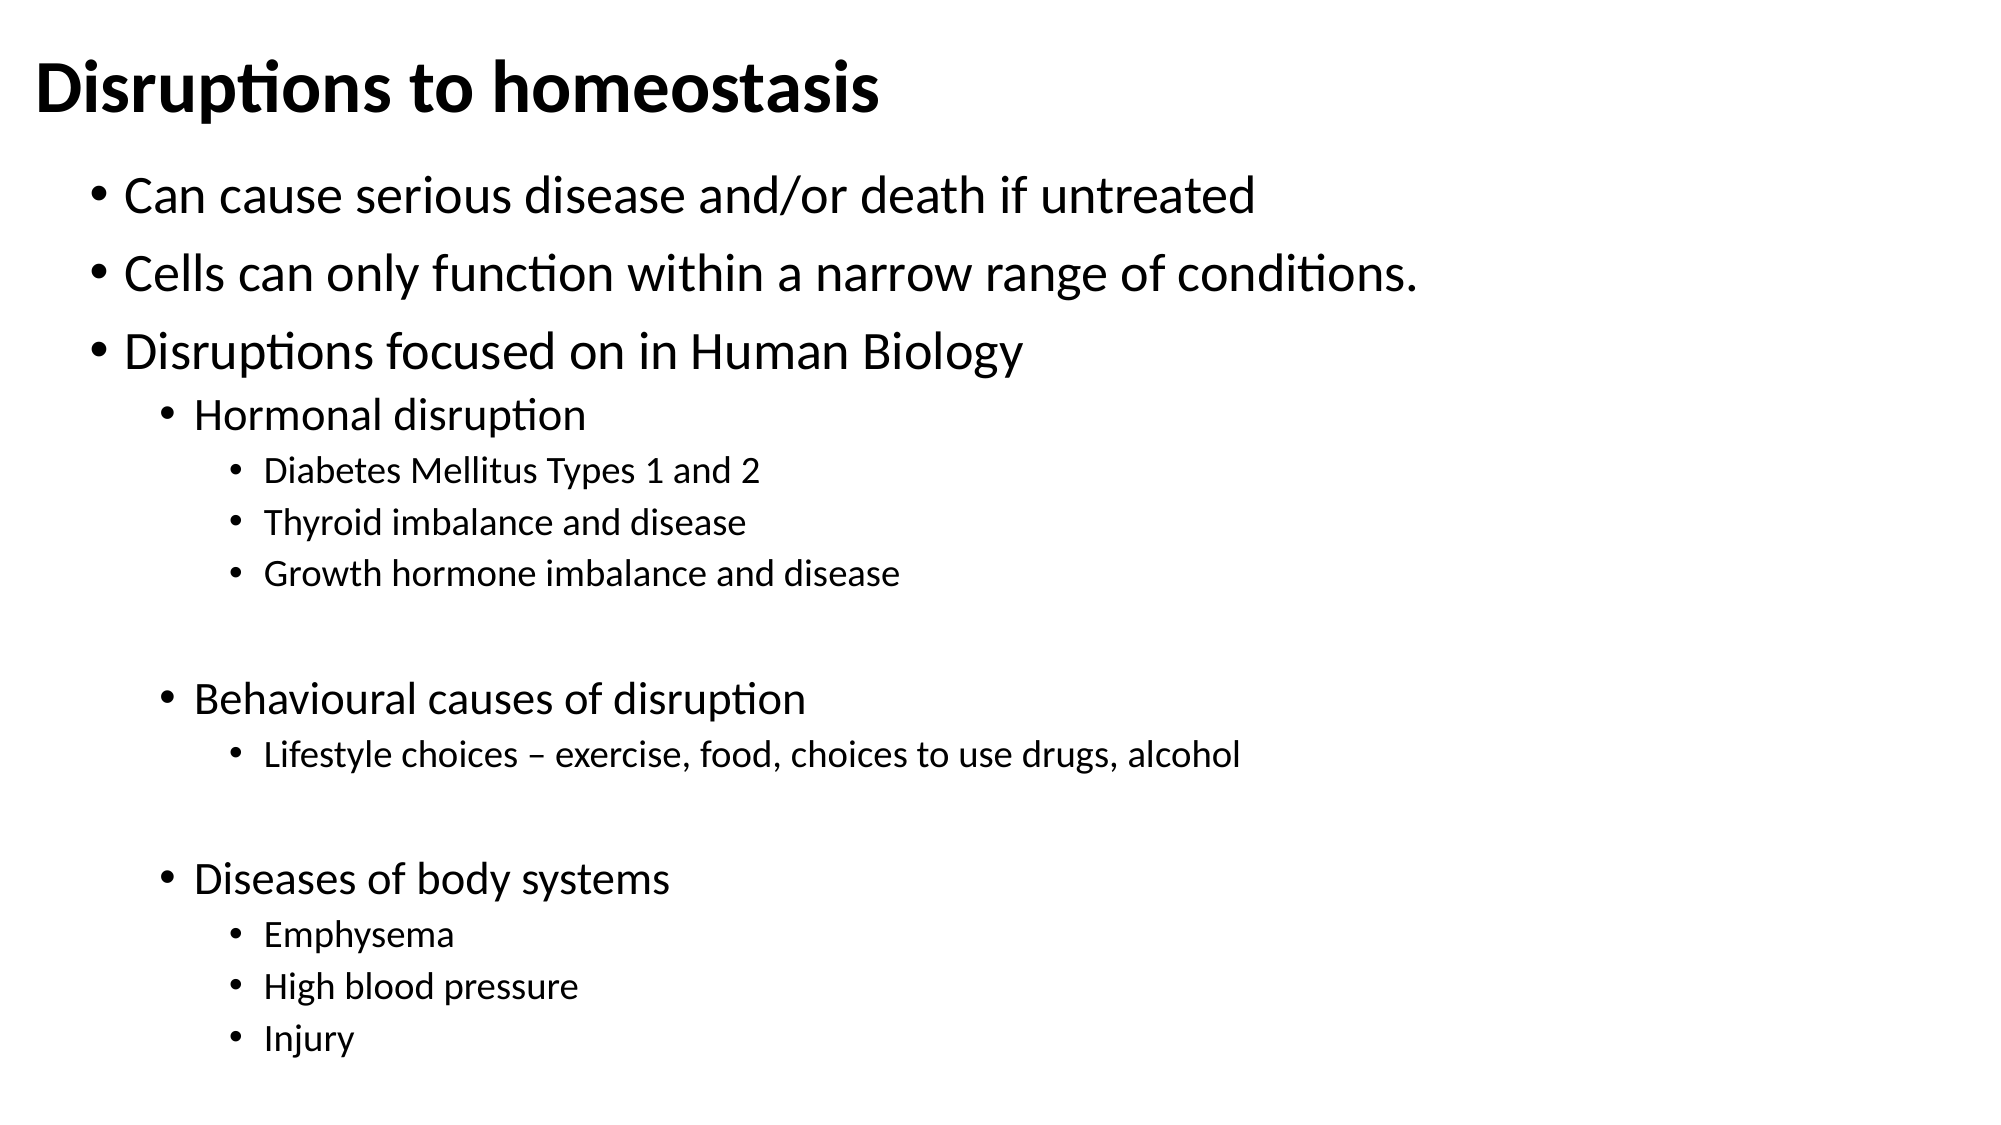

# Disruptions to homeostasis
Can cause serious disease and/or death if untreated
Cells can only function within a narrow range of conditions.
Disruptions focused on in Human Biology
Hormonal disruption
Diabetes Mellitus Types 1 and 2
Thyroid imbalance and disease
Growth hormone imbalance and disease

Behavioural causes of disruption
Lifestyle choices – exercise, food, choices to use drugs, alcohol

Diseases of body systems
Emphysema
High blood pressure
Injury